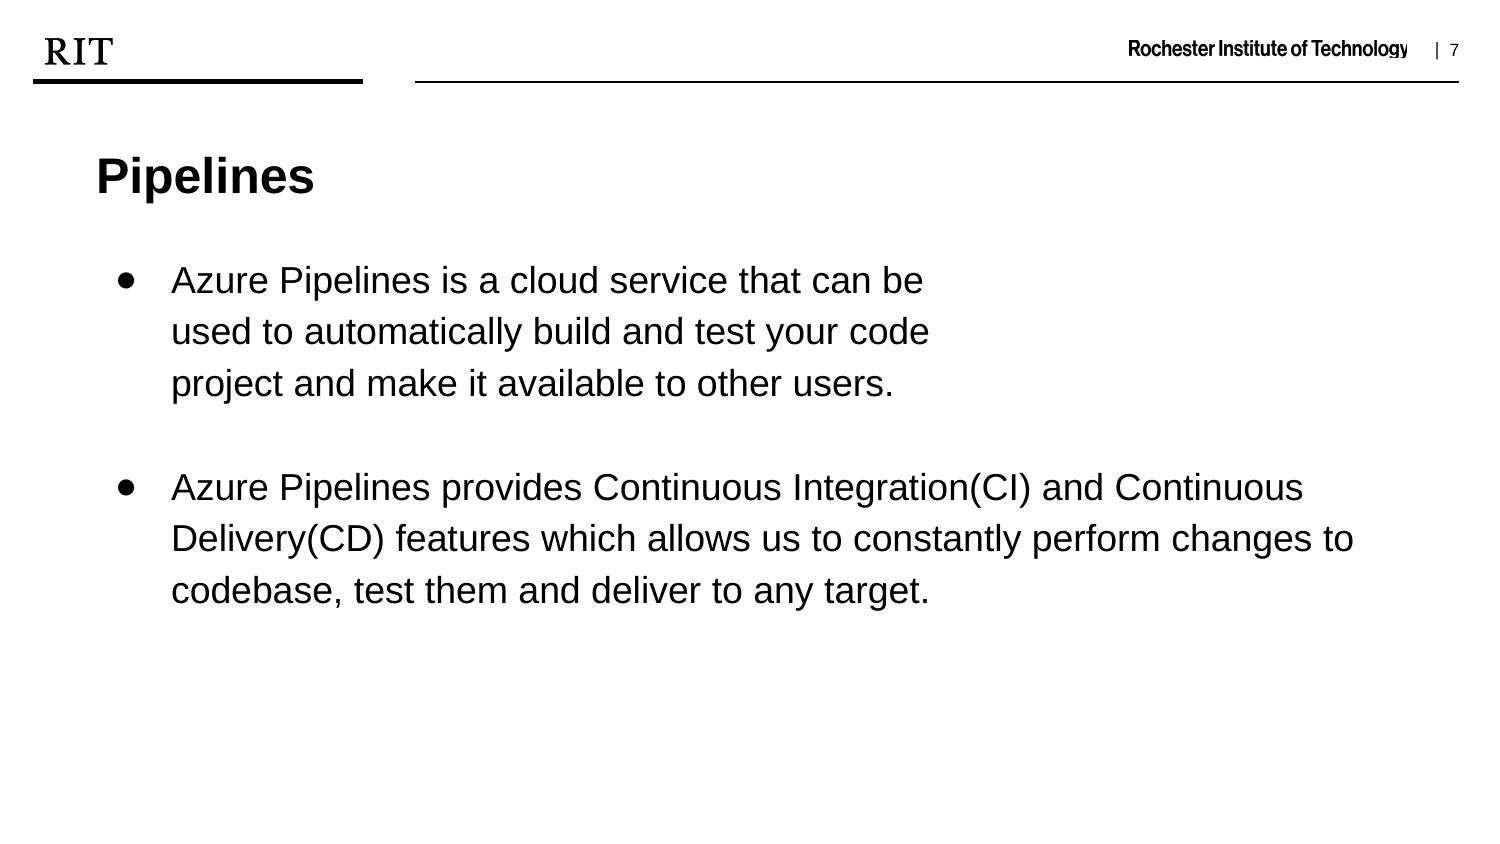

Pipelines
Azure Pipelines is a cloud service that can be
used to automatically build and test your code
project and make it available to other users.

Azure Pipelines provides Continuous Integration(CI) and Continuous Delivery(CD) features which allows us to constantly perform changes to codebase, test them and deliver to any target.